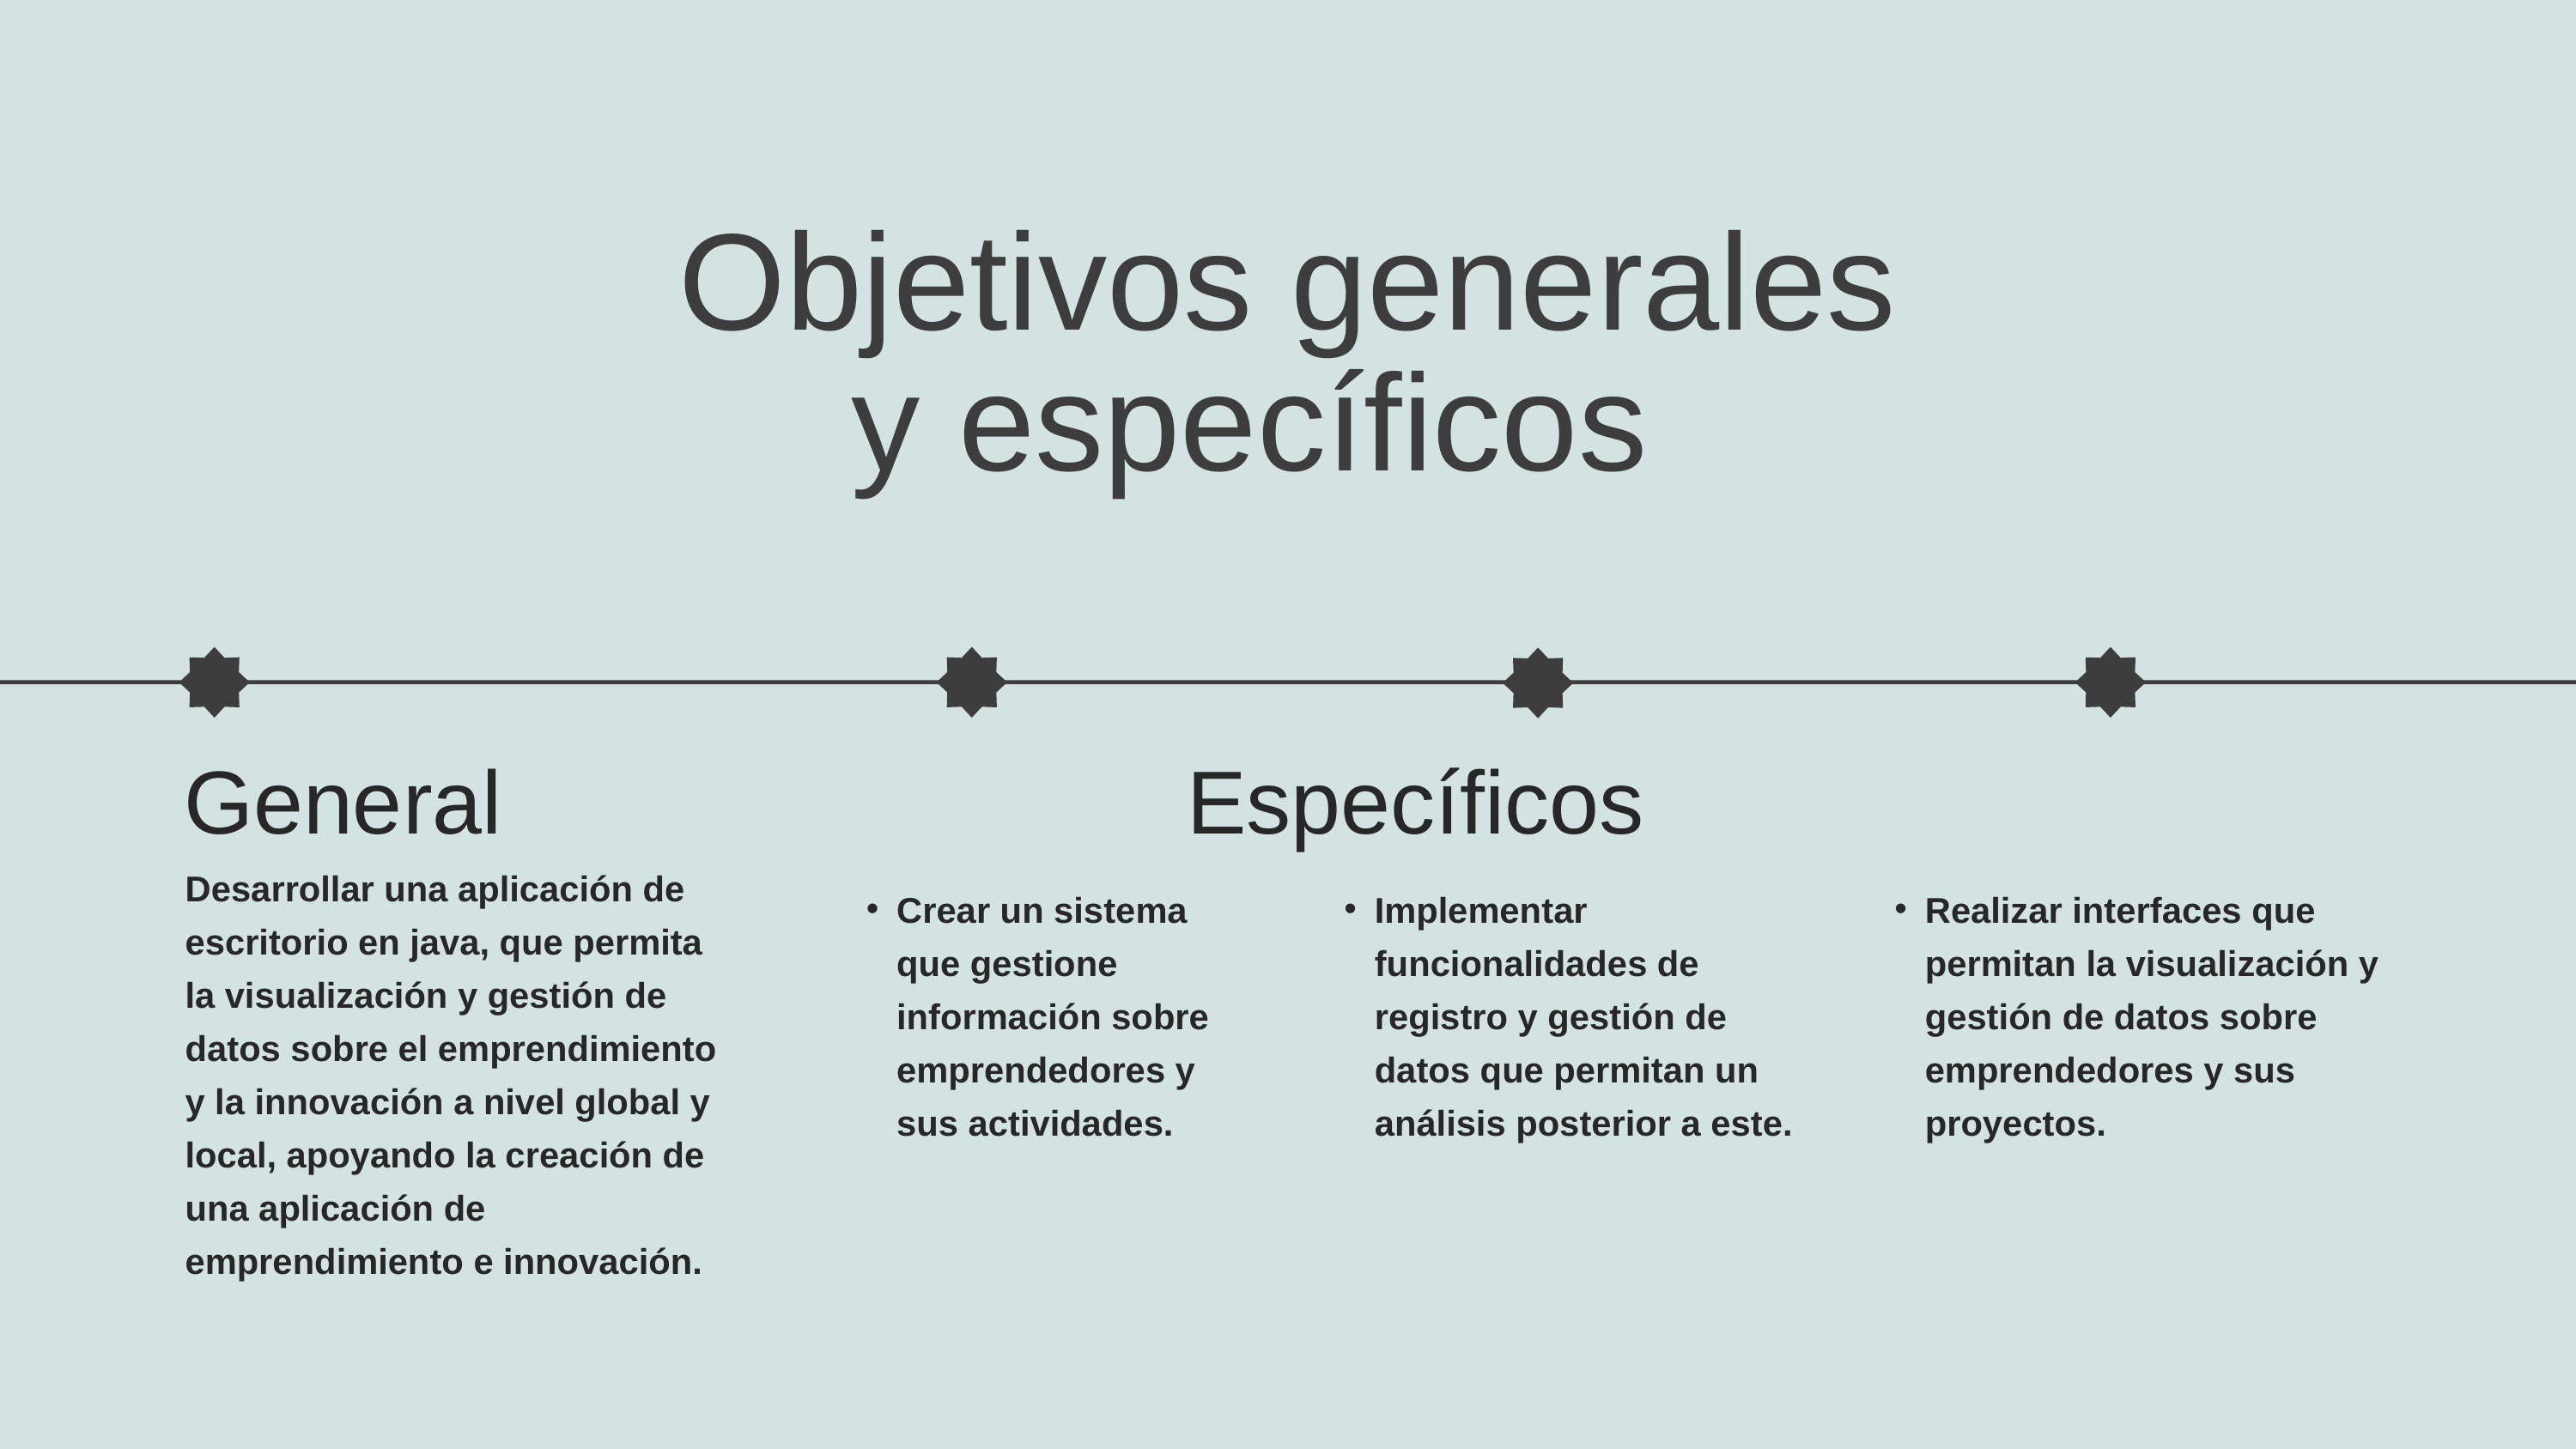

Objetivos generales y específicos

 General
Específicos
Desarrollar una aplicación de escritorio en java, que permita la visualización y gestión de datos sobre el emprendimiento y la innovación a nivel global y local, apoyando la creación de una aplicación de emprendimiento e innovación.
Crear un sistema que gestione información sobre emprendedores y sus actividades.
Implementar funcionalidades de registro y gestión de datos que permitan un análisis posterior a este.
Realizar interfaces que permitan la visualización y gestión de datos sobre emprendedores y sus proyectos.